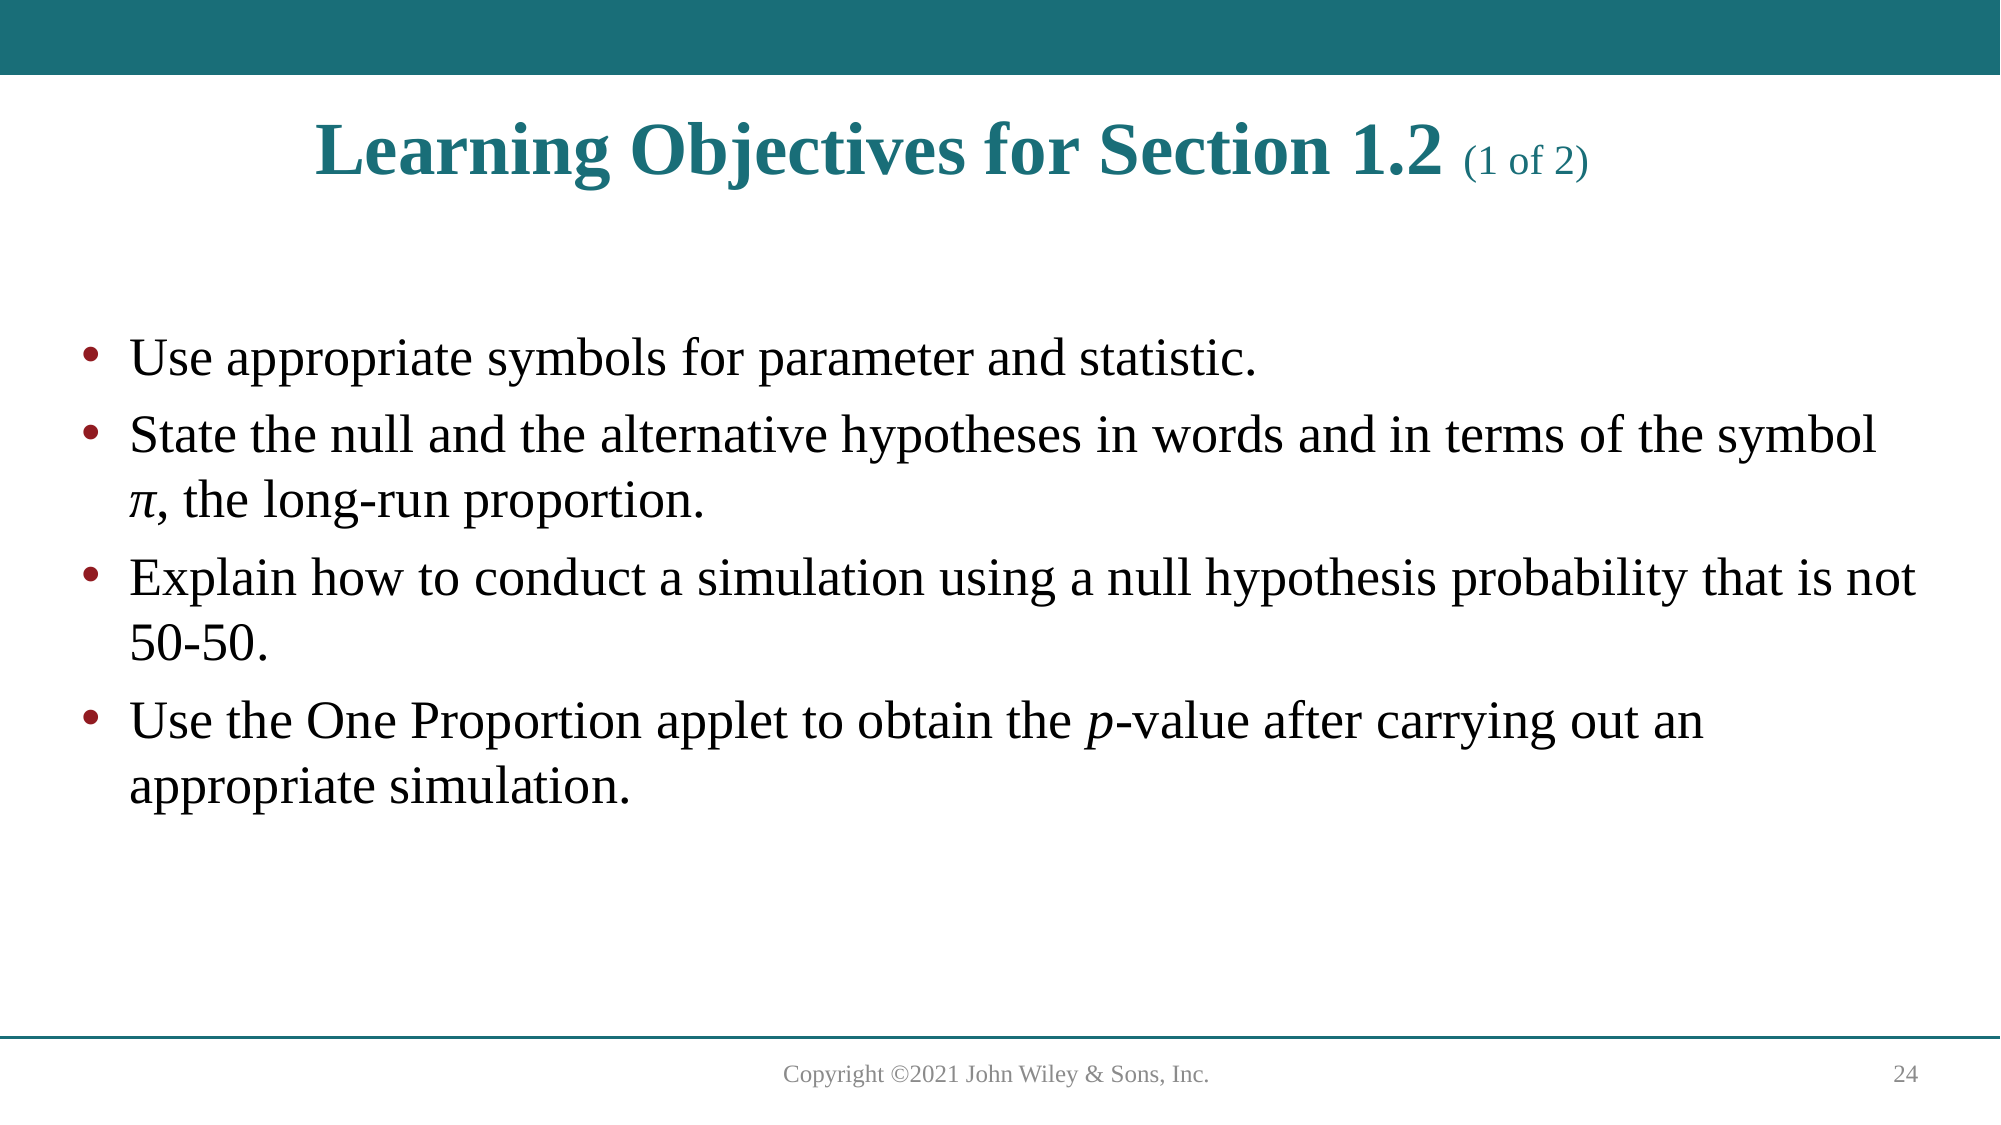

# Learning Objectives for Section 1.2 (1 of 2)
Use appropriate symbols for parameter and statistic.
State the null and the alternative hypotheses in words and in terms of the symbol π, the long-run proportion.
Explain how to conduct a simulation using a null hypothesis probability that is not 50-50.
Use the One Proportion applet to obtain the p-value after carrying out an appropriate simulation.